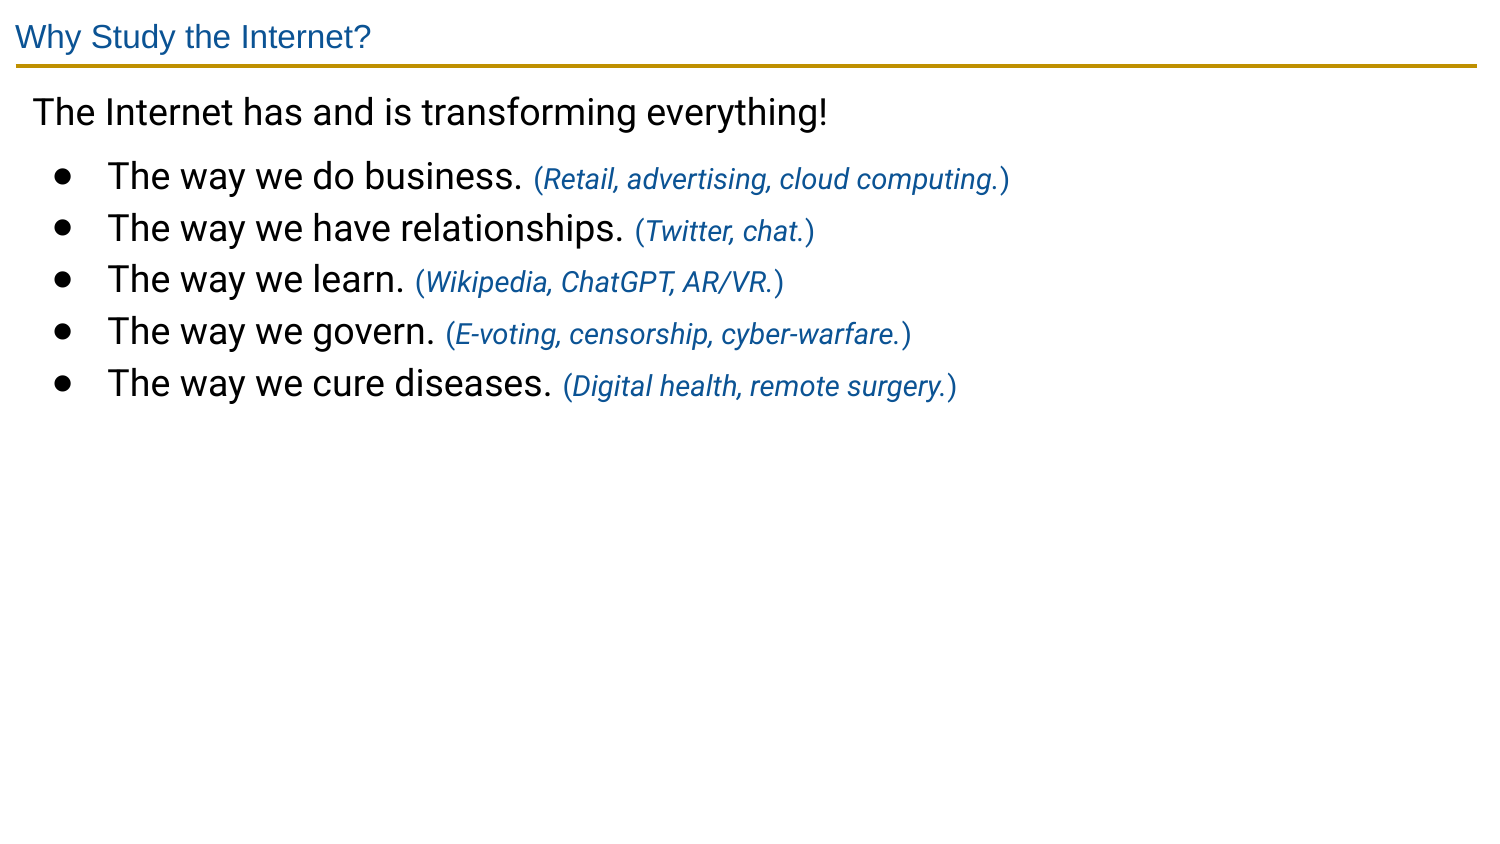

# Why Study the Internet?
The Internet has and is transforming everything!
The way we do business. (Retail, advertising, cloud computing.)
The way we have relationships. (Twitter, chat.)
The way we learn. (Wikipedia, ChatGPT, AR/VR.)
The way we govern. (E-voting, censorship, cyber-warfare.)
The way we cure diseases. (Digital health, remote surgery.)